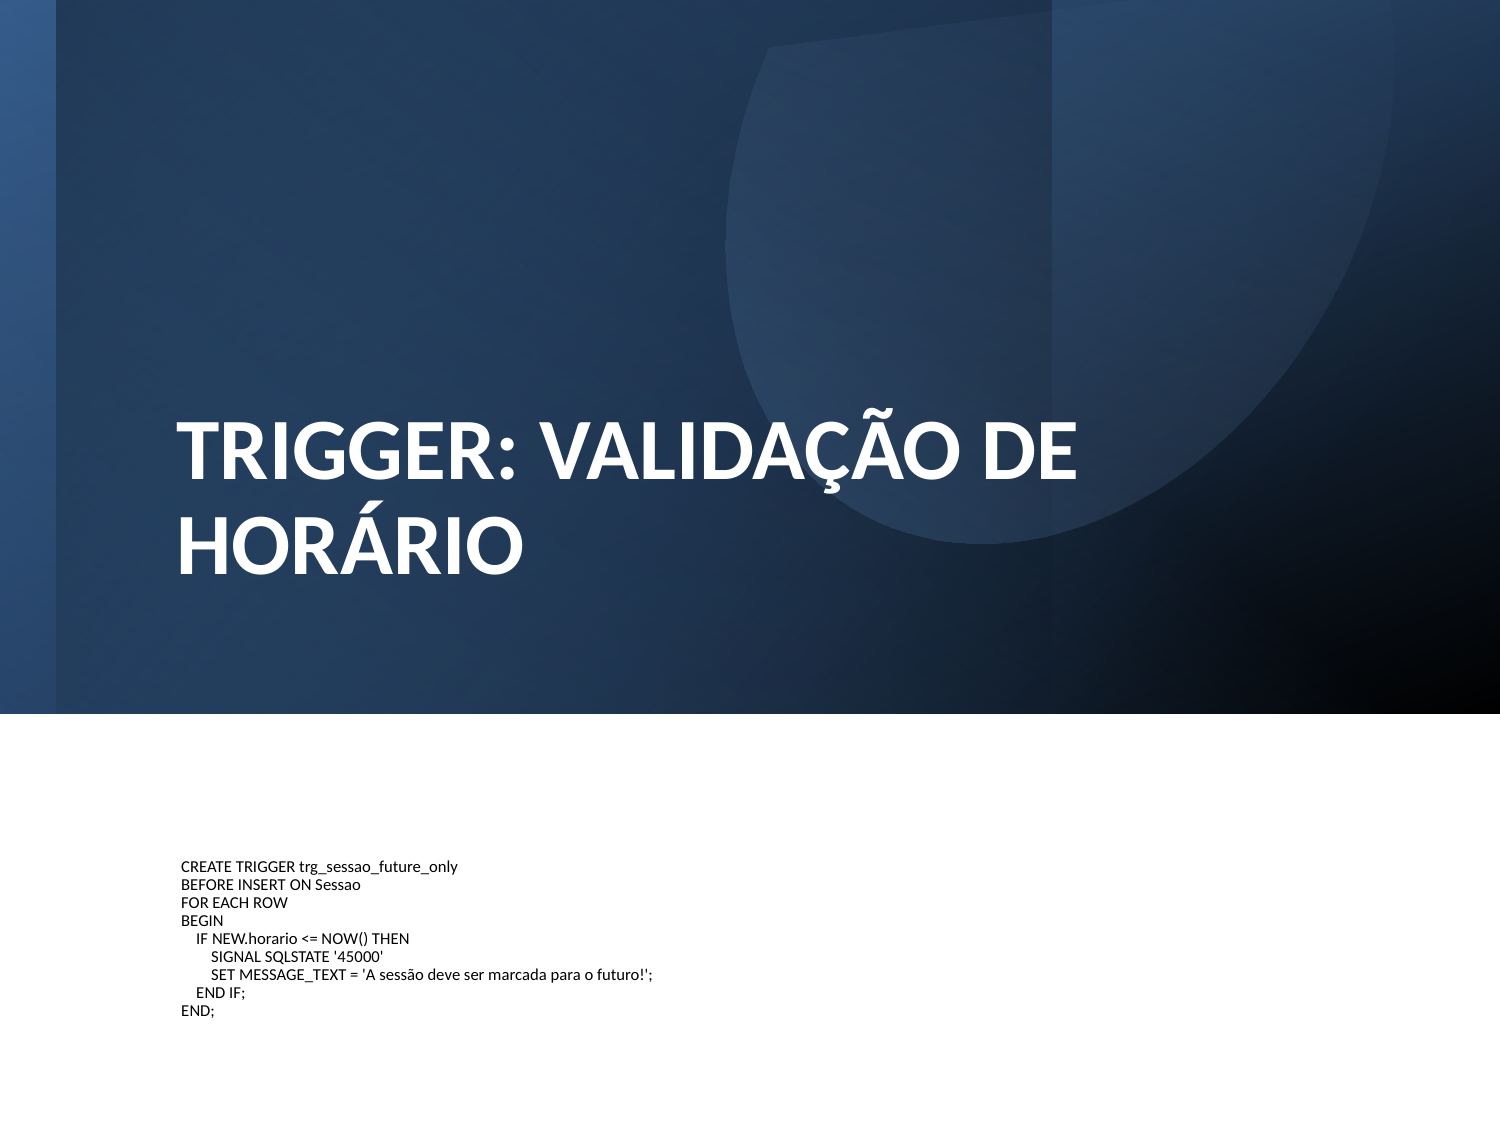

# Trigger: Validação de Horário

CREATE TRIGGER trg_sessao_future_only
BEFORE INSERT ON Sessao
FOR EACH ROW
BEGIN
    IF NEW.horario <= NOW() THEN
        SIGNAL SQLSTATE '45000'
        SET MESSAGE_TEXT = 'A sessão deve ser marcada para o futuro!';
    END IF;
END;